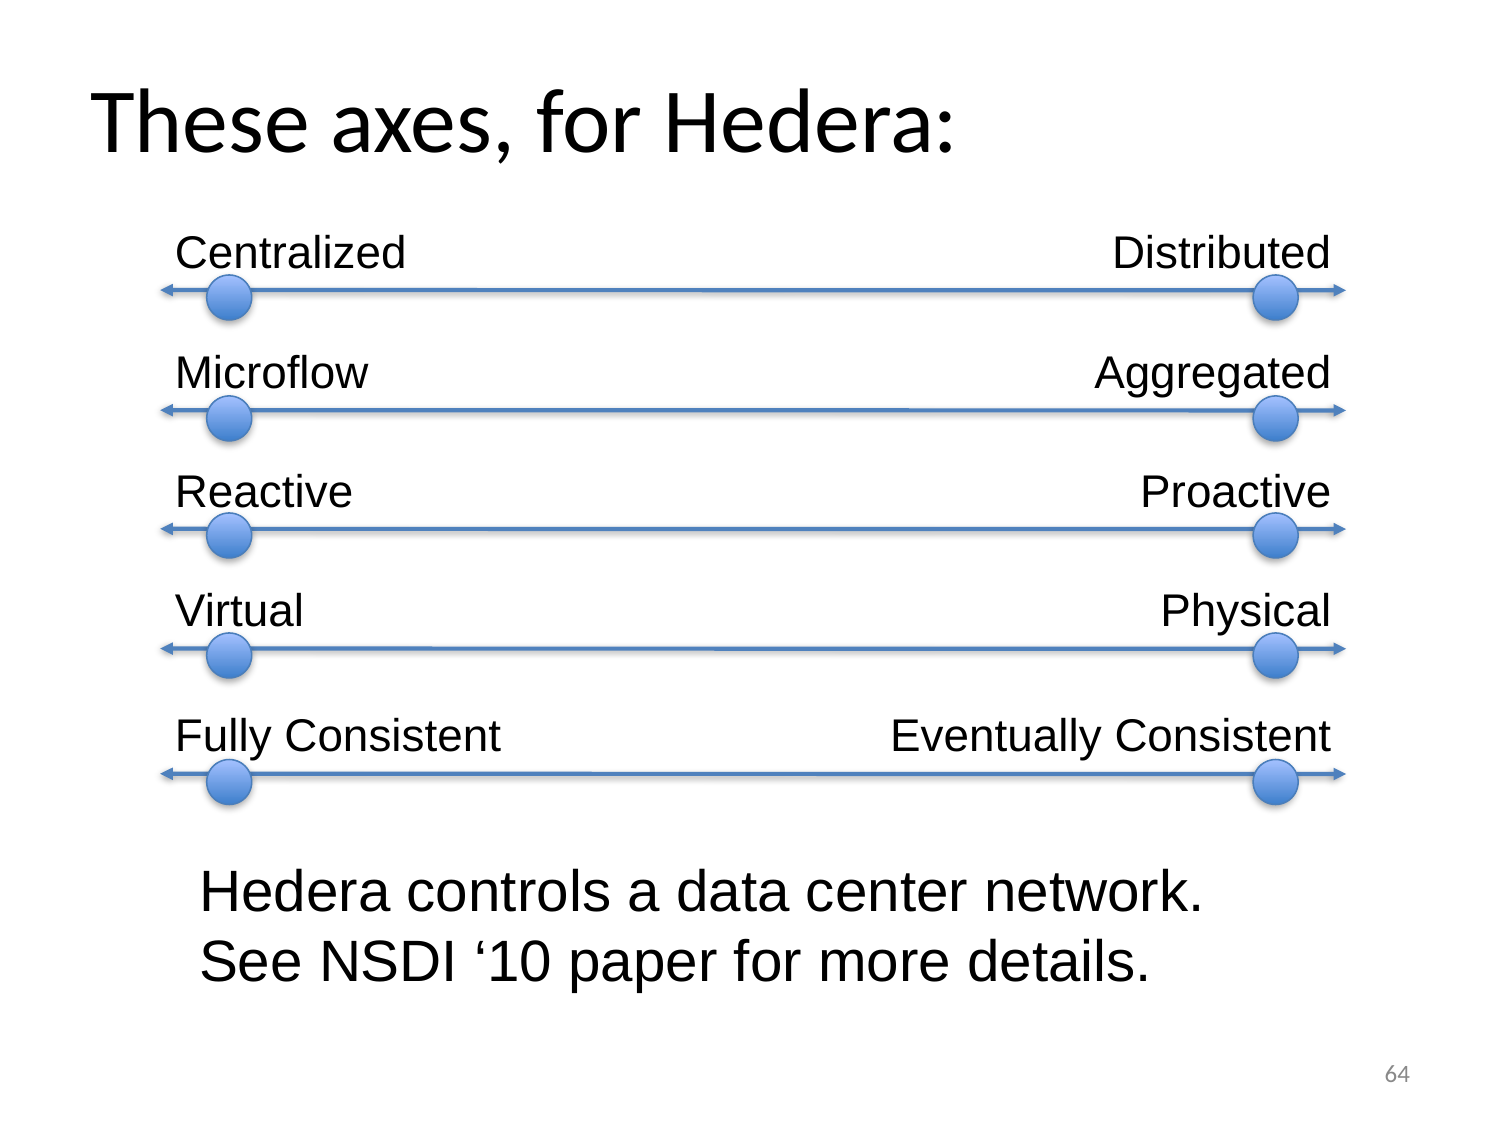

# These axes, for Hedera:
Centralized
Distributed

Microflow
Aggregated

Reactive
Proactive

Virtual
Physical

Fully Consistent
Eventually Consistent

Hedera controls a data center network.
See NSDI ‘10 paper for more details.
64